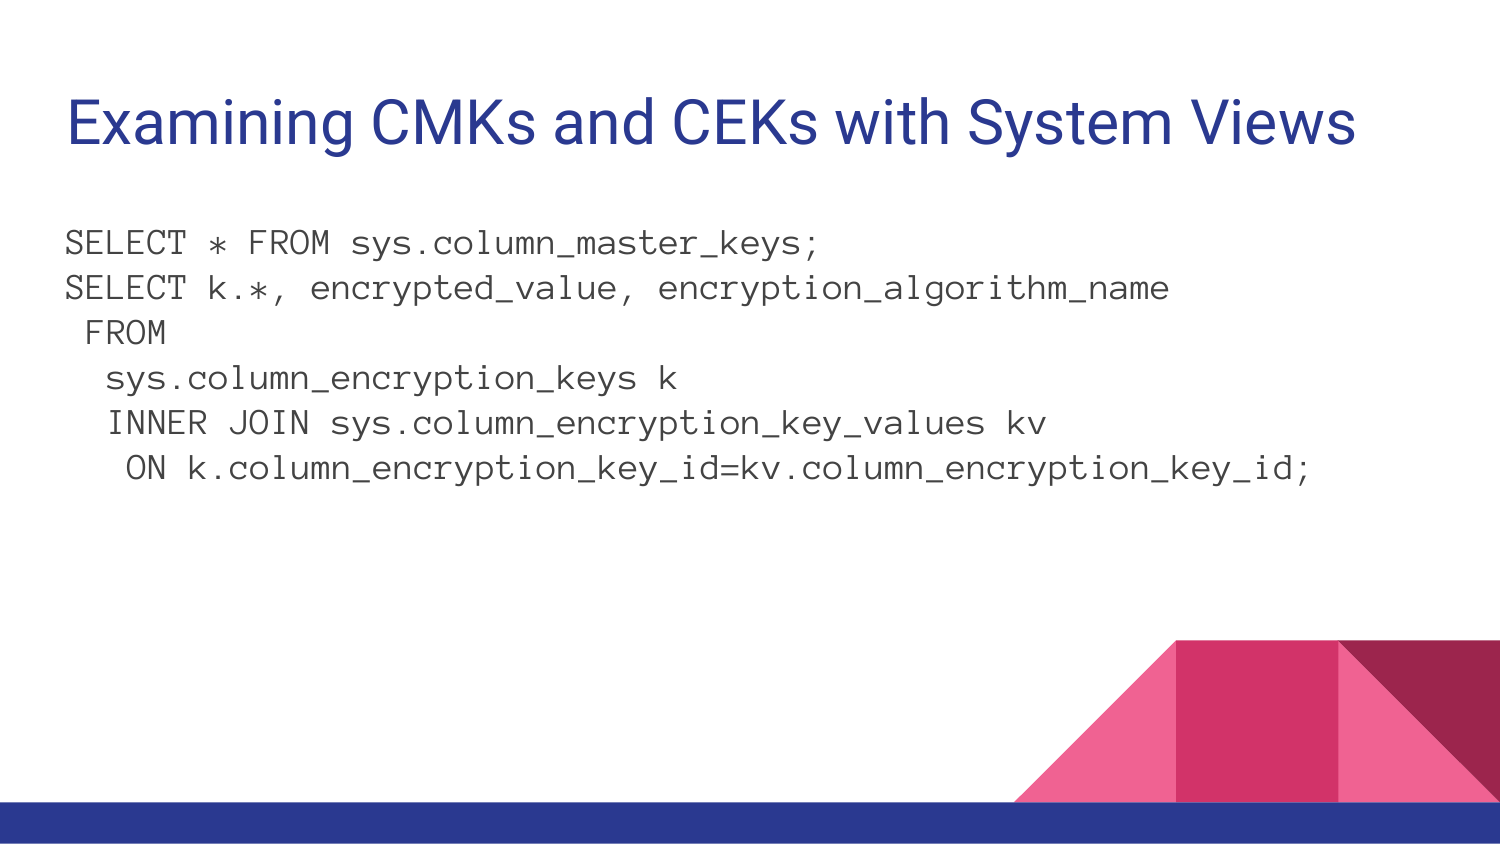

# Examining CMKs and CEKs with System Views
SELECT * FROM sys.column_master_keys;
SELECT k.*, encrypted_value, encryption_algorithm_name
 FROM
  sys.column_encryption_keys k
  INNER JOIN sys.column_encryption_key_values kv
   ON k.column_encryption_key_id=kv.column_encryption_key_id;